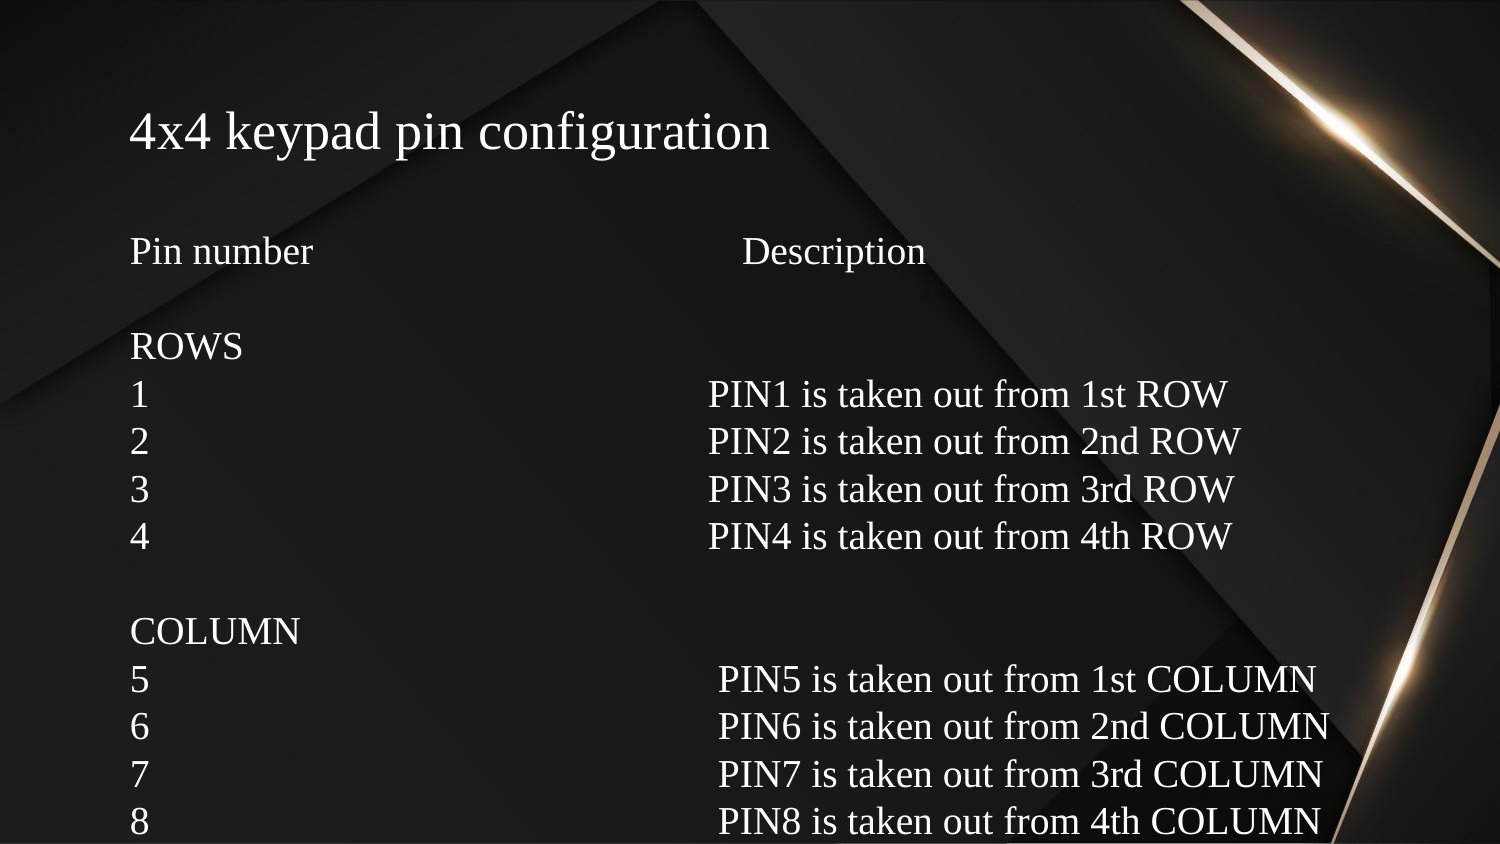

# 4x4 keypad pin configuration
Pin number                                           Description

ROWS
1                                                        PIN1 is taken out from 1st ROW
2                                                        PIN2 is taken out from 2nd ROW
3                                                        PIN3 is taken out from 3rd ROW
4                                                        PIN4 is taken out from 4th ROW

COLUMN
5                                                         PIN5 is taken out from 1st COLUMN
6                                                         PIN6 is taken out from 2nd COLUMN
7                                                         PIN7 is taken out from 3rd COLUMN
8                                                         PIN8 is taken out from 4th COLUMN